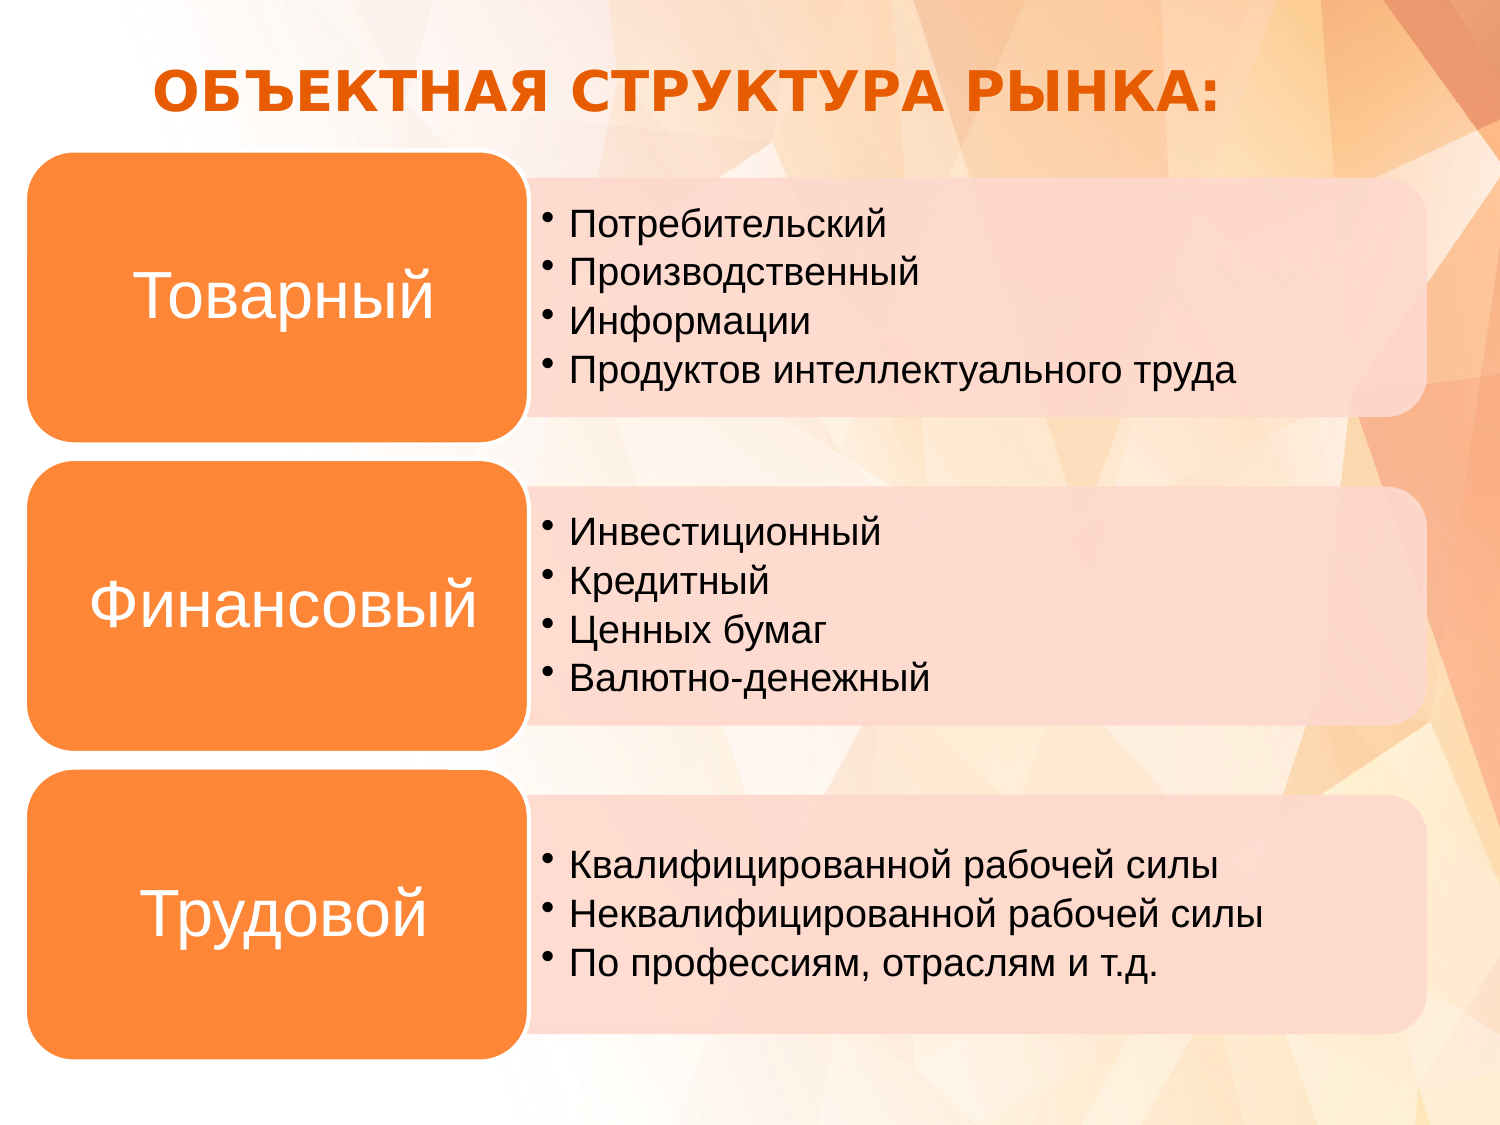

# ОБЪЕКТНАЯ СТРУКТУРА РЫНКА:
Потребительский
Производственный
Информации
Продуктов интеллектуального труда
Товарный
Инвестиционный
Кредитный
Ценных бумаг
Валютно-денежный
Финансовый
Квалифицированной рабочей силы
Неквалифицированной рабочей силы
По профессиям, отраслям и т.д.
Трудовой